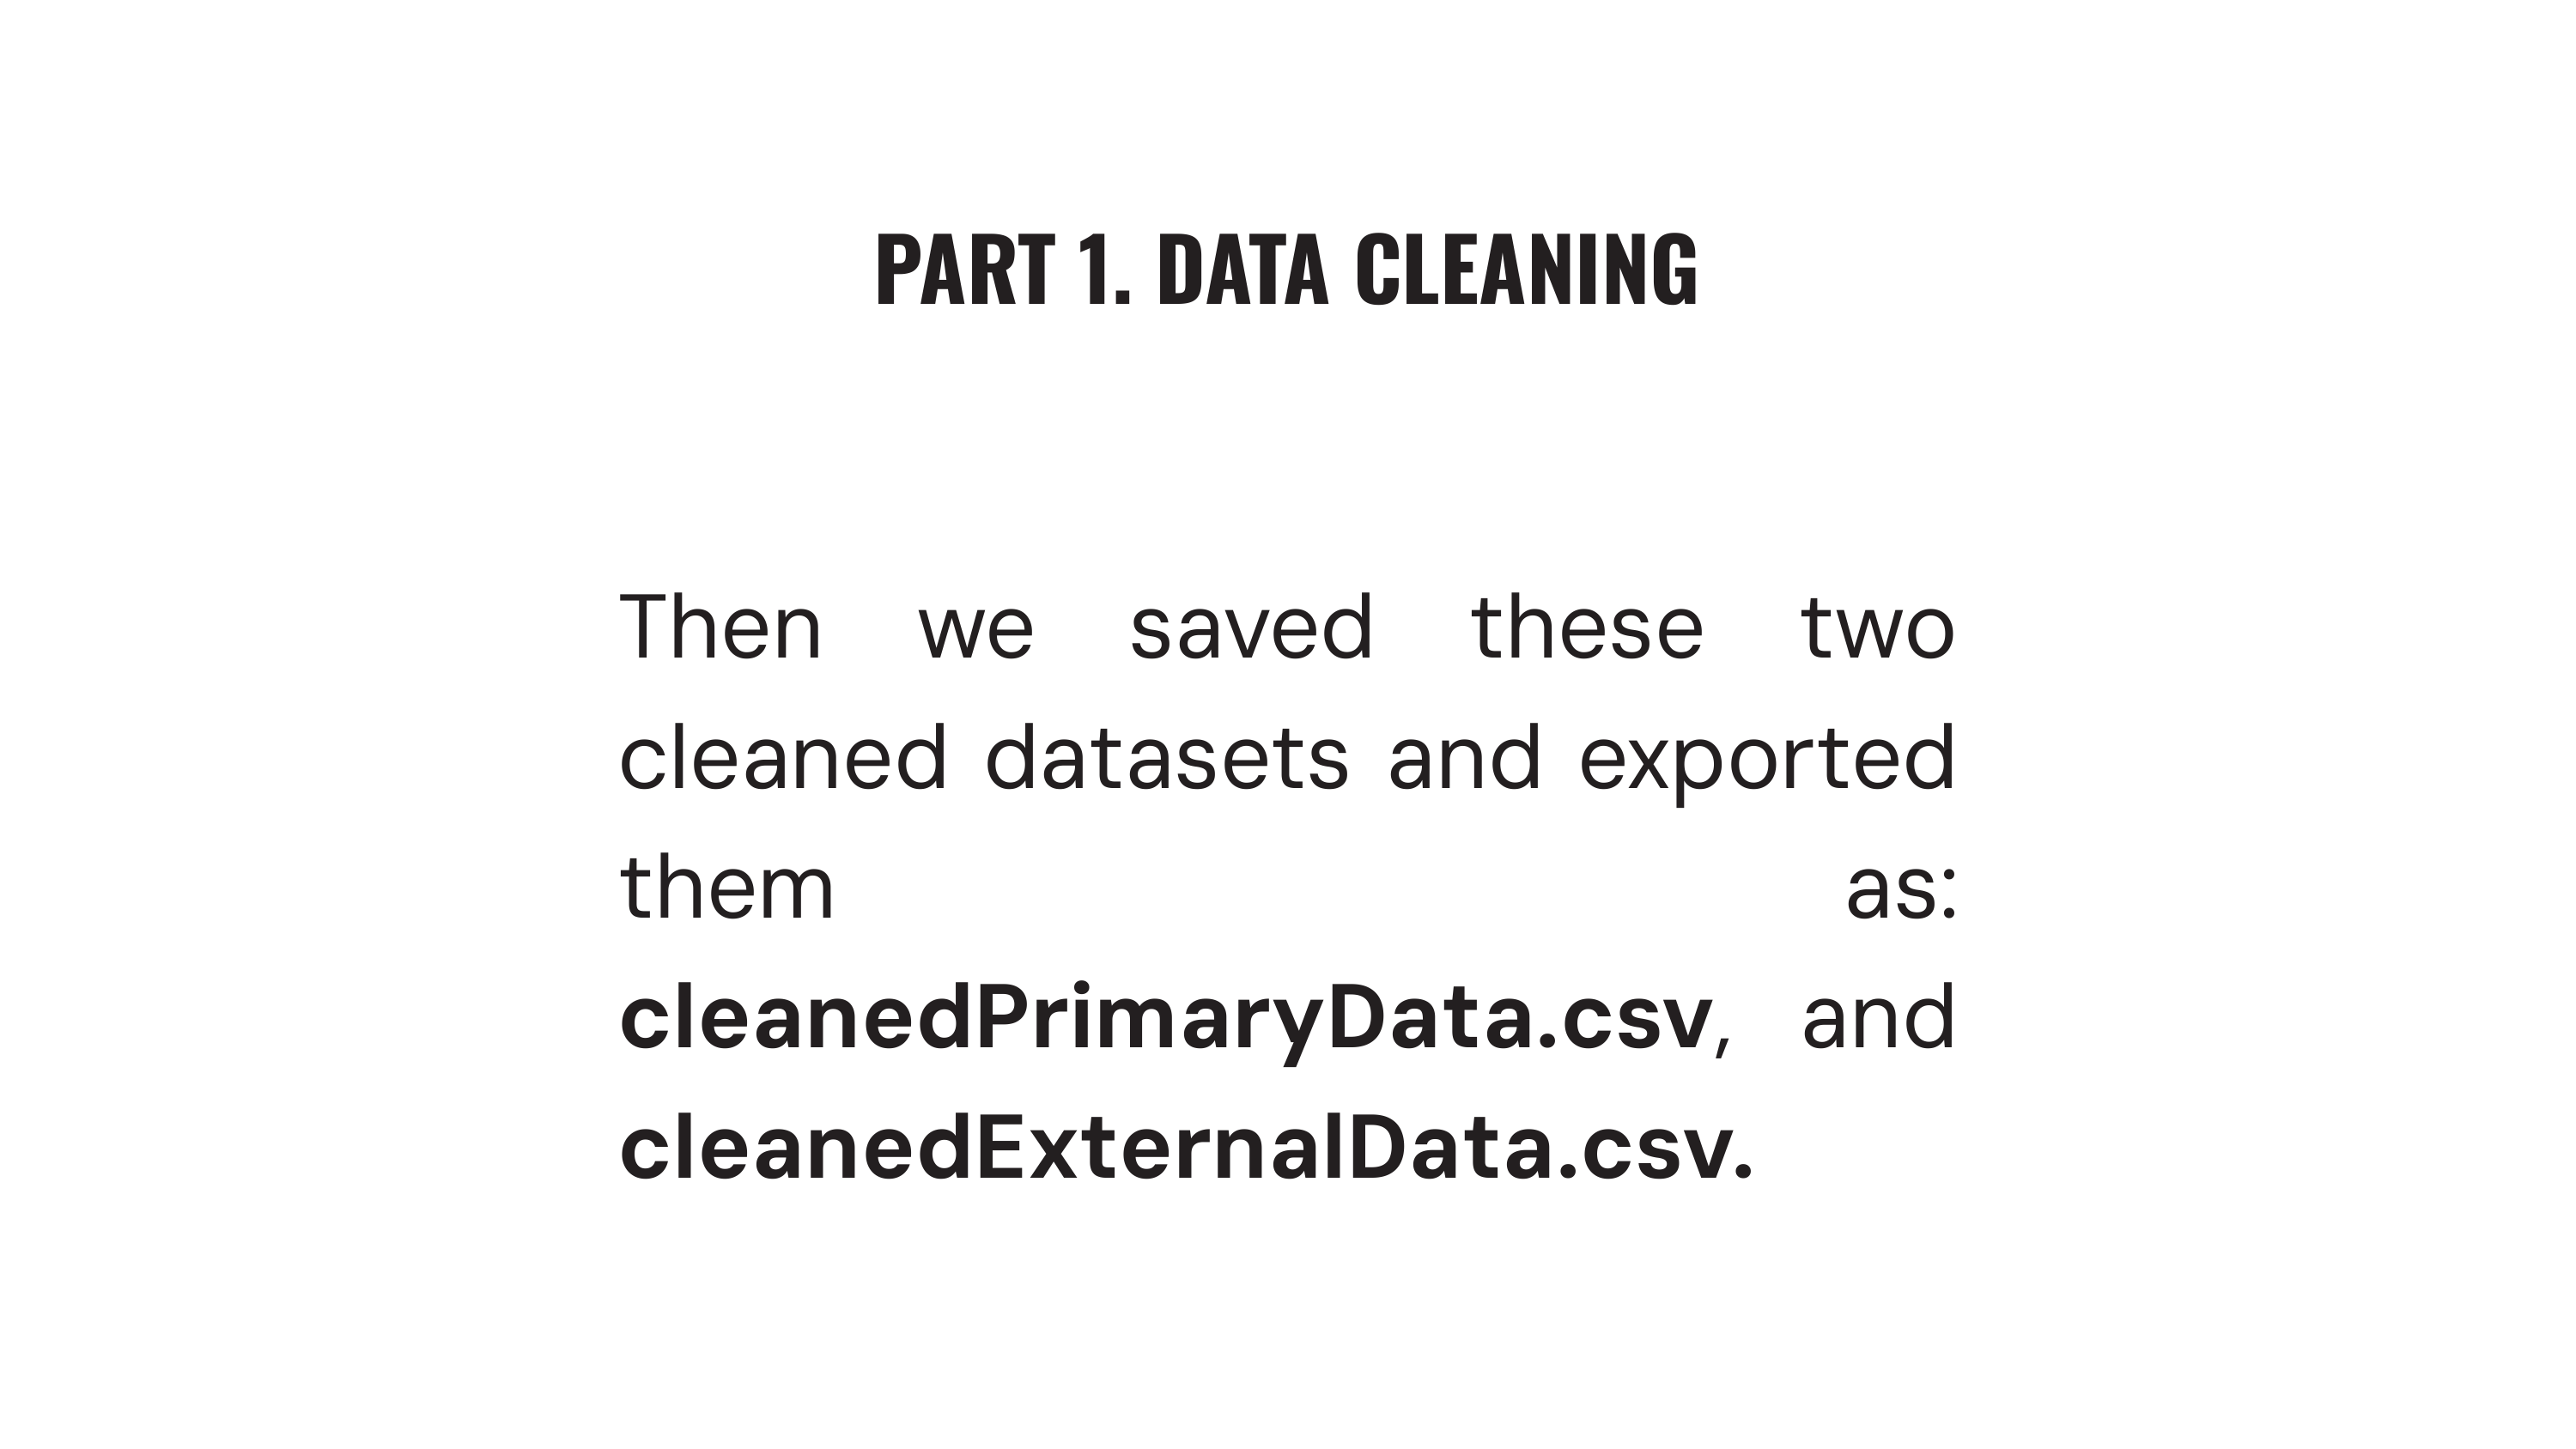

PART 1. DATA CLEANING

Then we saved these two cleaned datasets and exported them as: cleanedPrimaryData.csv, and cleanedExternalData.csv.